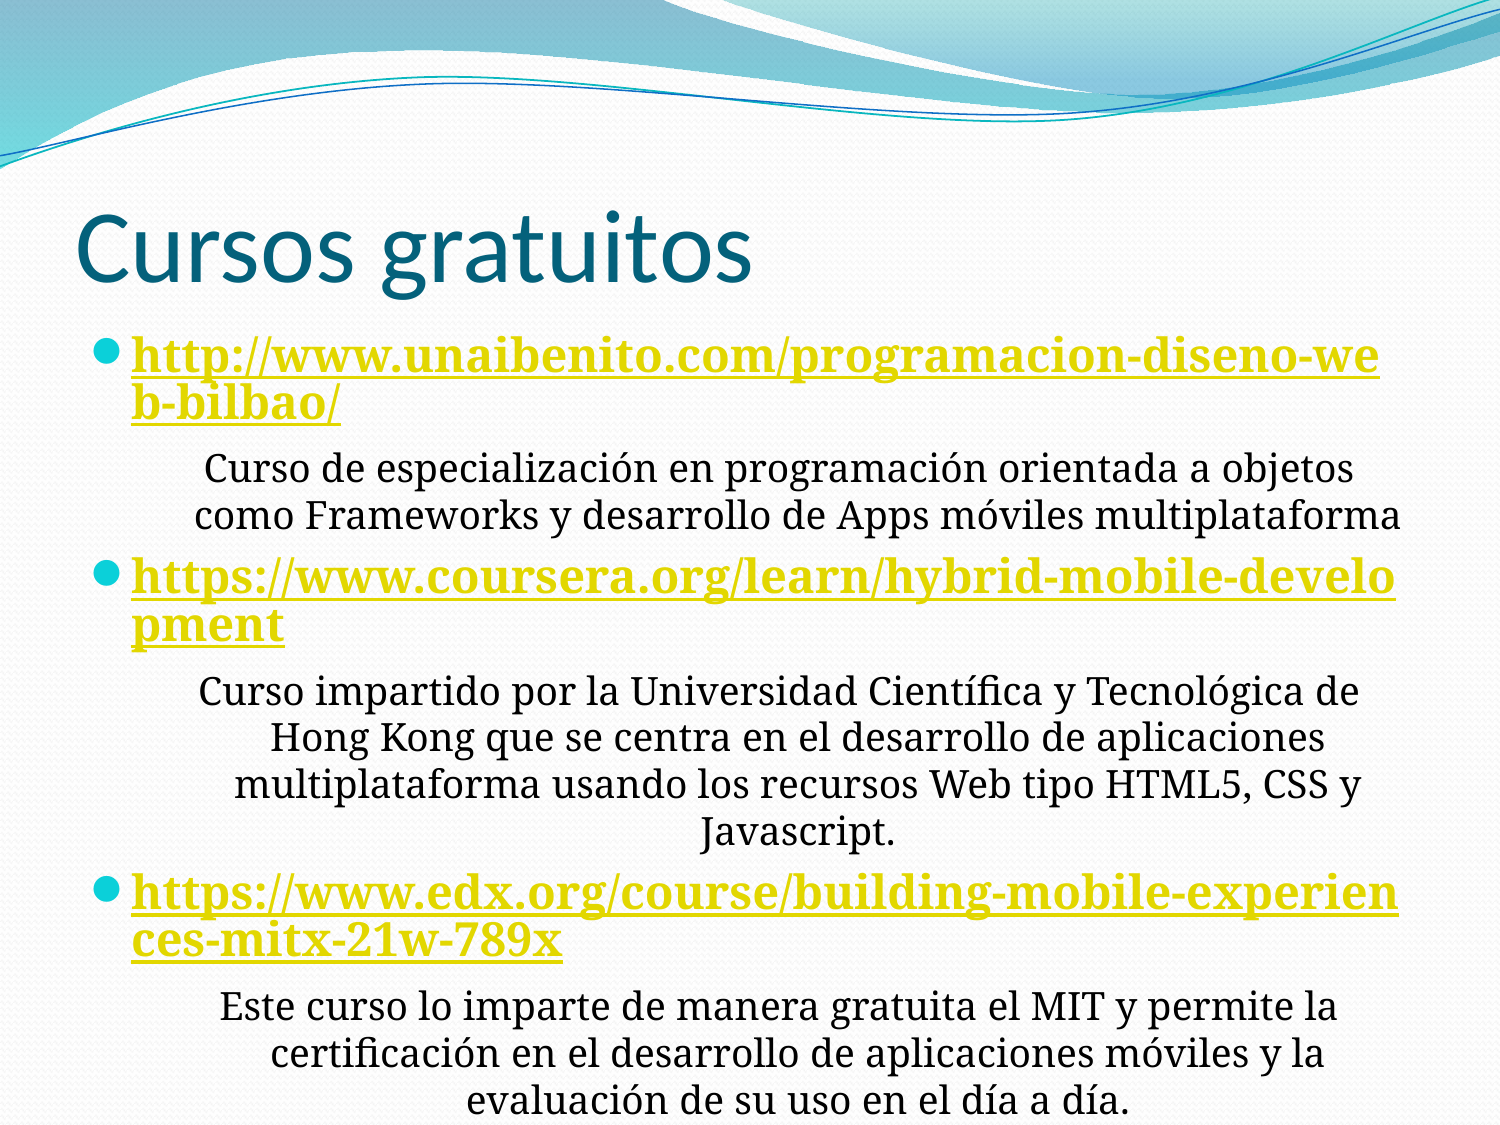

# Cursos gratuitos
http://www.unaibenito.com/programacion-diseno-web-bilbao/
Curso de especialización en programación orientada a objetos como Frameworks y desarrollo de Apps móviles multiplataforma
https://www.coursera.org/learn/hybrid-mobile-development
Curso impartido por la Universidad Científica y Tecnológica de Hong Kong que se centra en el desarrollo de aplicaciones multiplataforma usando los recursos Web tipo HTML5, CSS y Javascript.
https://www.edx.org/course/building-mobile-experiences-mitx-21w-789x
Este curso lo imparte de manera gratuita el MIT y permite la certificación en el desarrollo de aplicaciones móviles y la evaluación de su uso en el día a día.